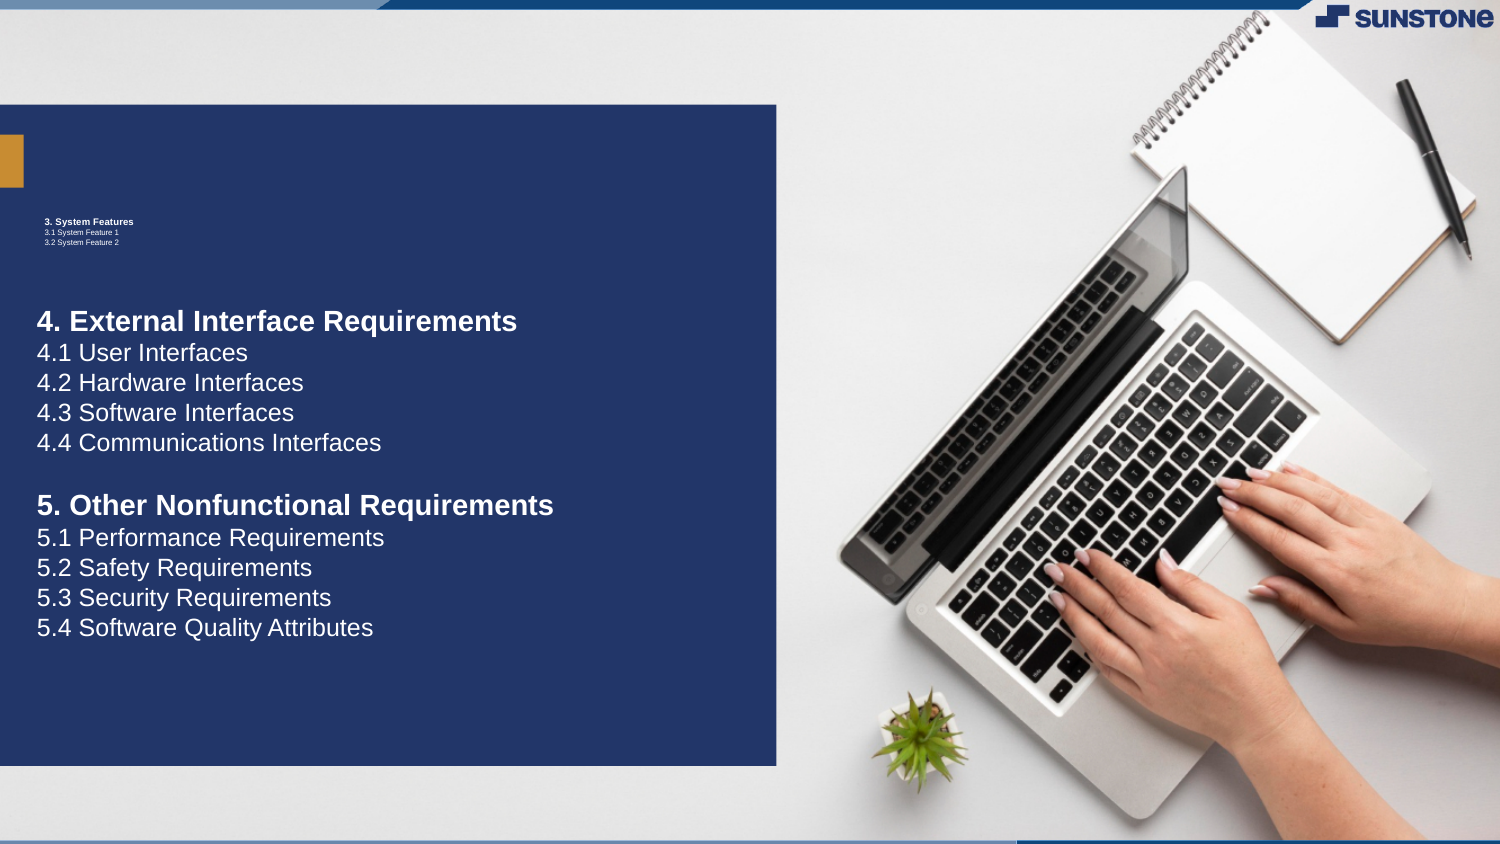

# 3. System Features 3.1 System Feature 1 3.2 System Feature 2
4. External Interface Requirements
4.1 User Interfaces
4.2 Hardware Interfaces
4.3 Software Interfaces
4.4 Communications Interfaces

5. Other Nonfunctional Requirements
5.1 Performance Requirements
5.2 Safety Requirements
5.3 Security Requirements
5.4 Software Quality Attributes